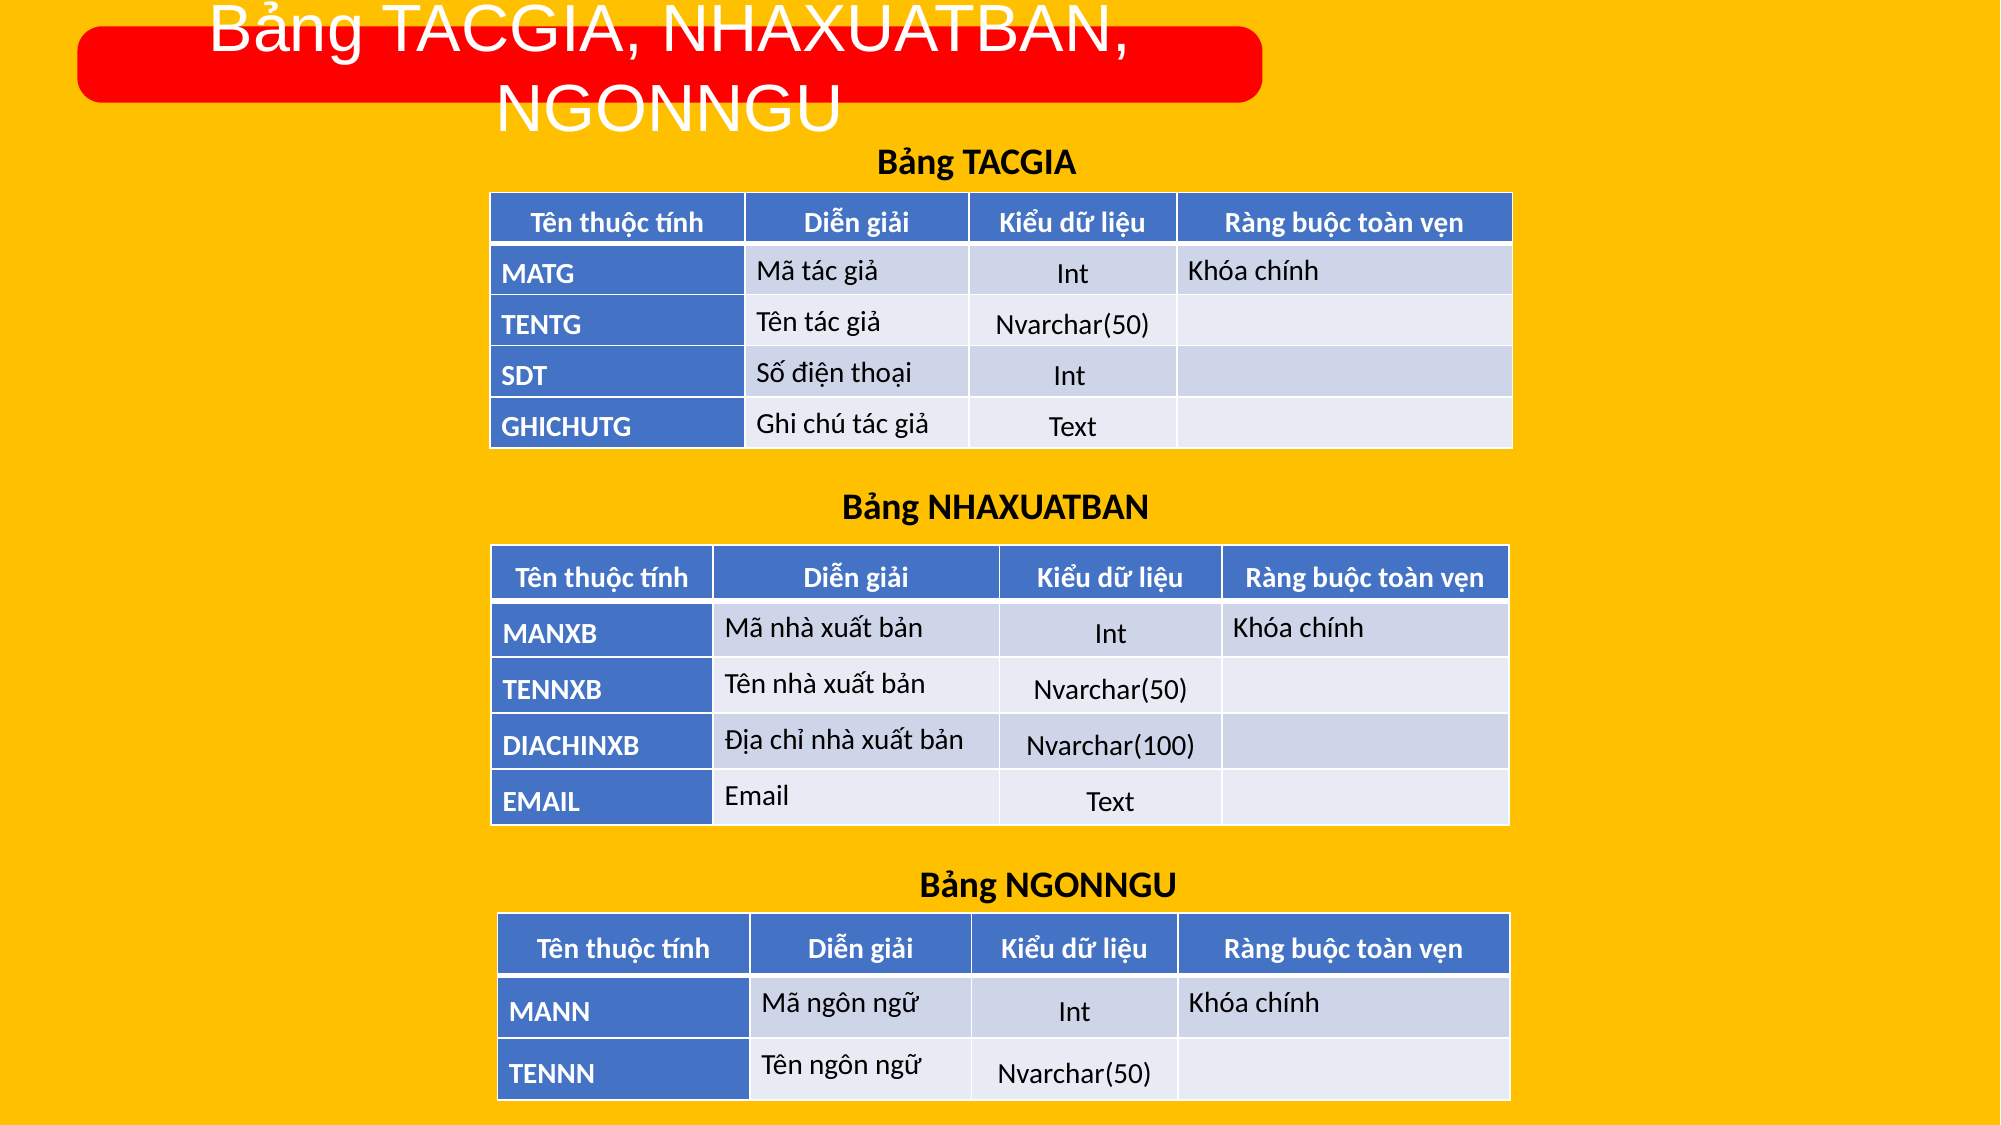

Bảng TACGIA, NHAXUATBAN, NGONNGU
Bảng TACGIA
| Tên thuộc tính | Diễn giải | Kiểu dữ liệu | Ràng buộc toàn vẹn |
| --- | --- | --- | --- |
| MATG | Mã tác giả | Int | Khóa chính |
| TENTG | Tên tác giả | Nvarchar(50) |  |
| SDT | Số điện thoại | Int |  |
| GHICHUTG | Ghi chú tác giả | Text |  |

Bảng NHAXUATBAN
| Tên thuộc tính | Diễn giải | Kiểu dữ liệu | Ràng buộc toàn vẹn |
| --- | --- | --- | --- |
| MANXB | Mã nhà xuất bản | Int | Khóa chính |
| TENNXB | Tên nhà xuất bản | Nvarchar(50) |  |
| DIACHINXB | Địa chỉ nhà xuất bản | Nvarchar(100) |  |
| EMAIL | Email | Text |  |
Bảng NGONNGU
| Tên thuộc tính | Diễn giải | Kiểu dữ liệu | Ràng buộc toàn vẹn |
| --- | --- | --- | --- |
| MANN | Mã ngôn ngữ | Int | Khóa chính |
| TENNN | Tên ngôn ngữ | Nvarchar(50) |  |